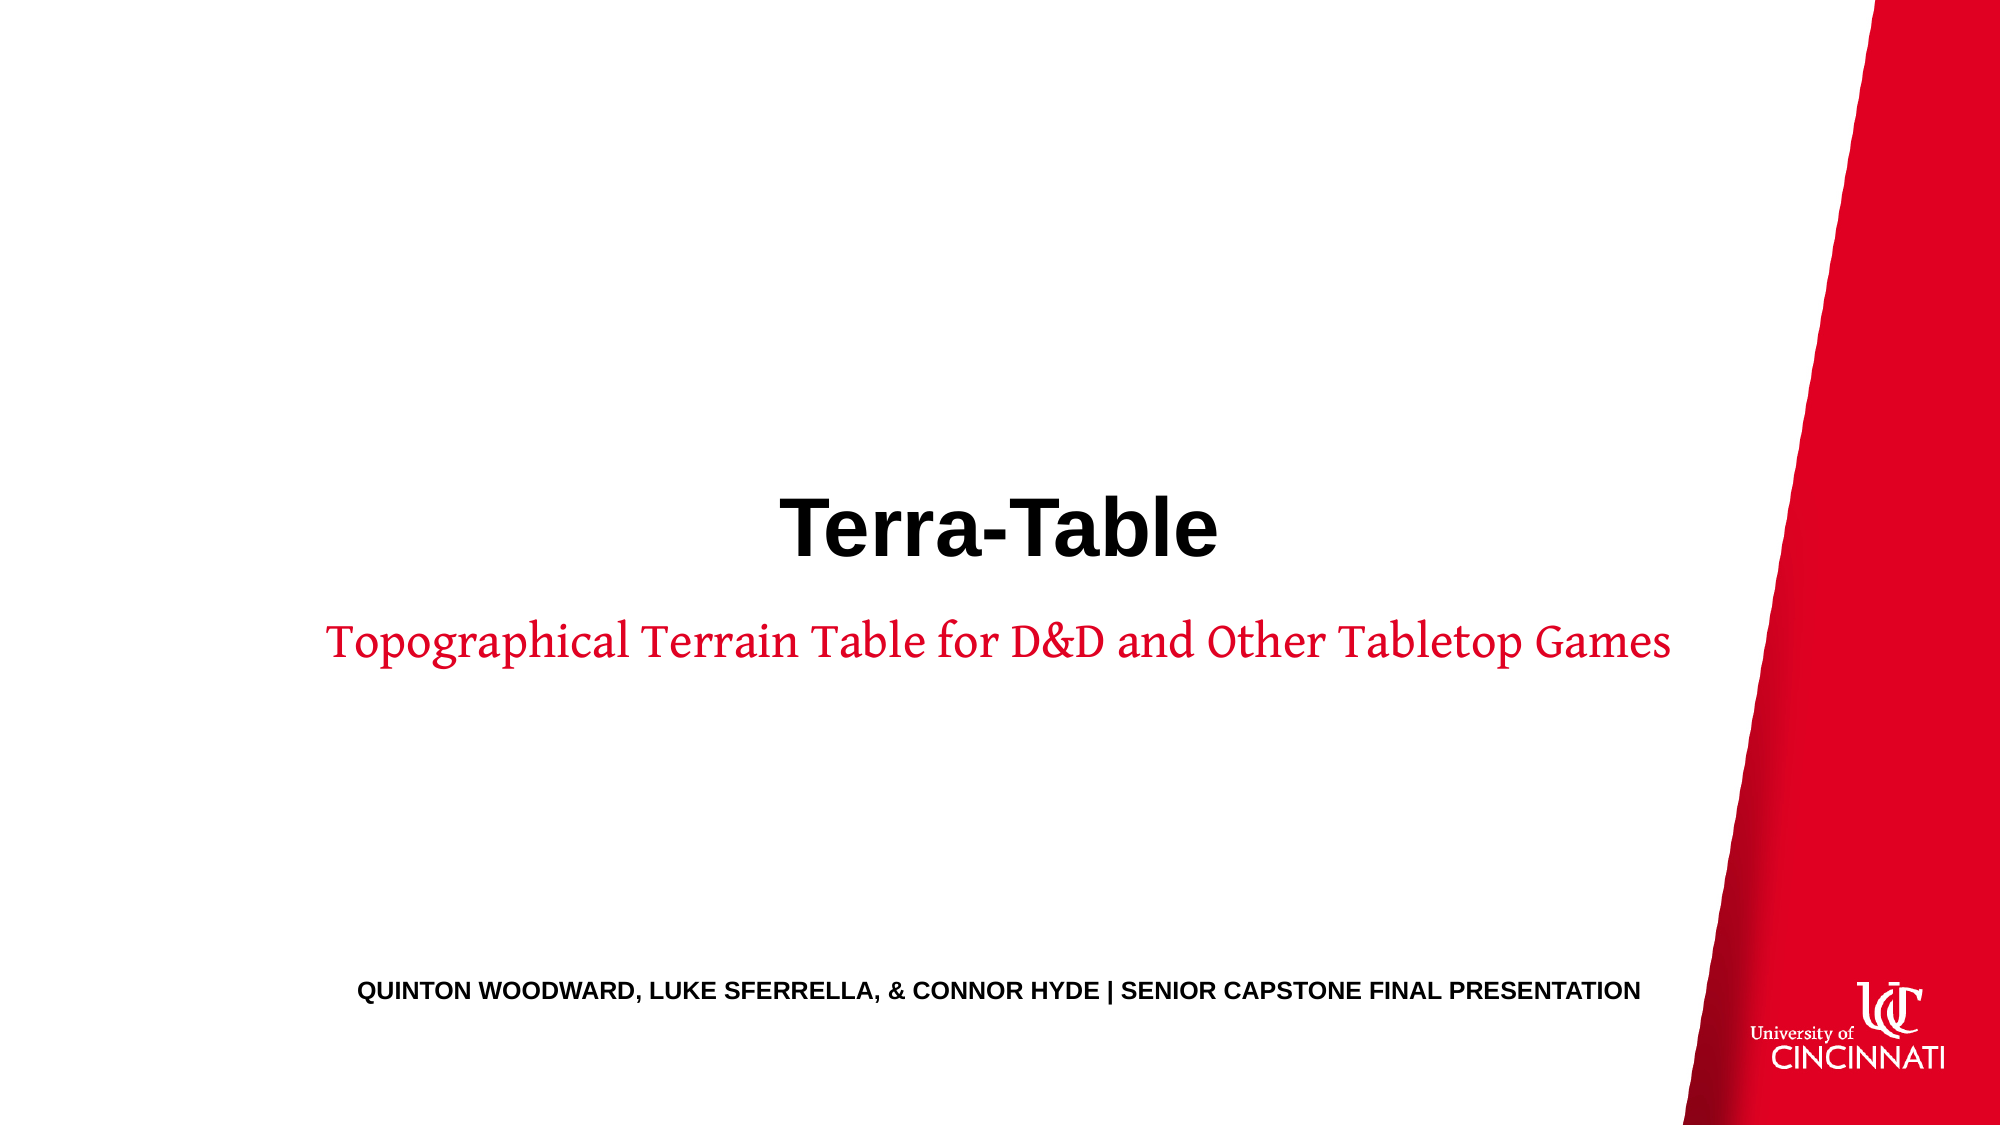

# Terra-Table
Topographical Terrain Table for D&D and Other Tabletop Games

Quinton Woodward, Luke Sferrella, & Connor Hyde | Senior capstone final presentation